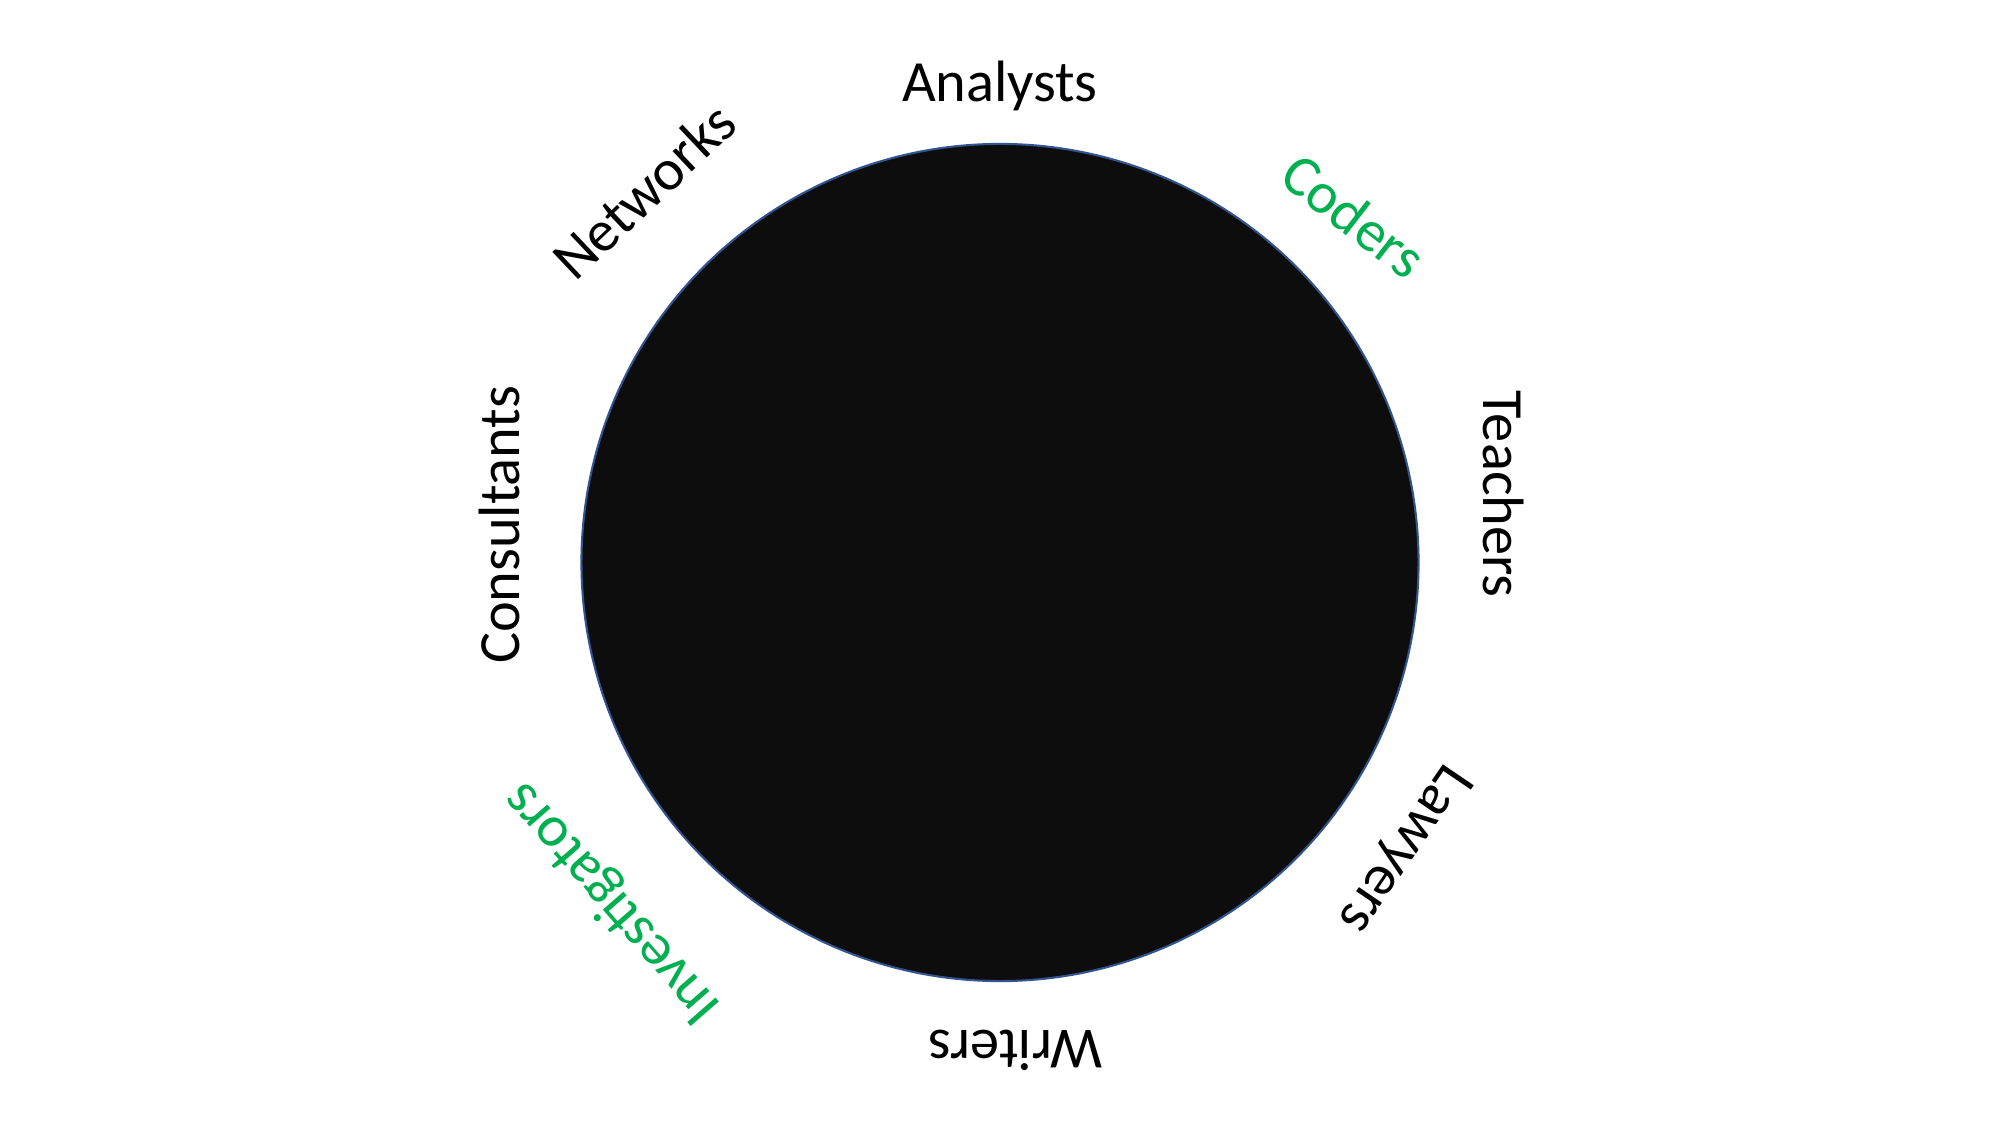

# Analysts
Networks

Coders
Teachers
Consultants
Lawyers
Investigators
Writers